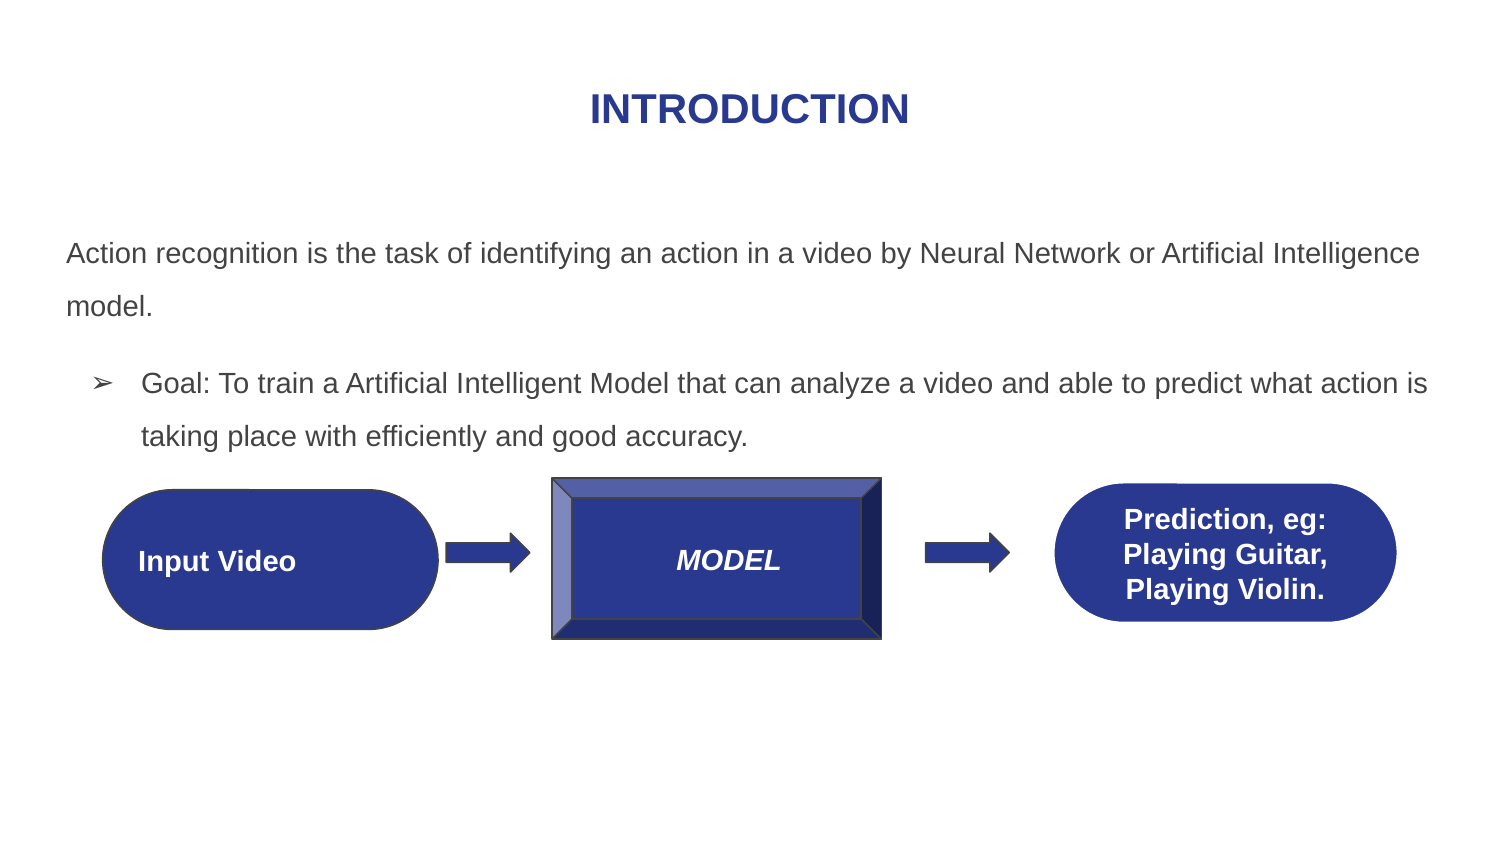

# INTRODUCTION
Action recognition is the task of identifying an action in a video by Neural Network or Artificial Intelligence model.
Goal: To train a Artificial Intelligent Model that can analyze a video and able to predict what action is taking place with efficiently and good accuracy.

   MODEL
Prediction, eg: Playing Guitar, Playing Violin.
Input Video